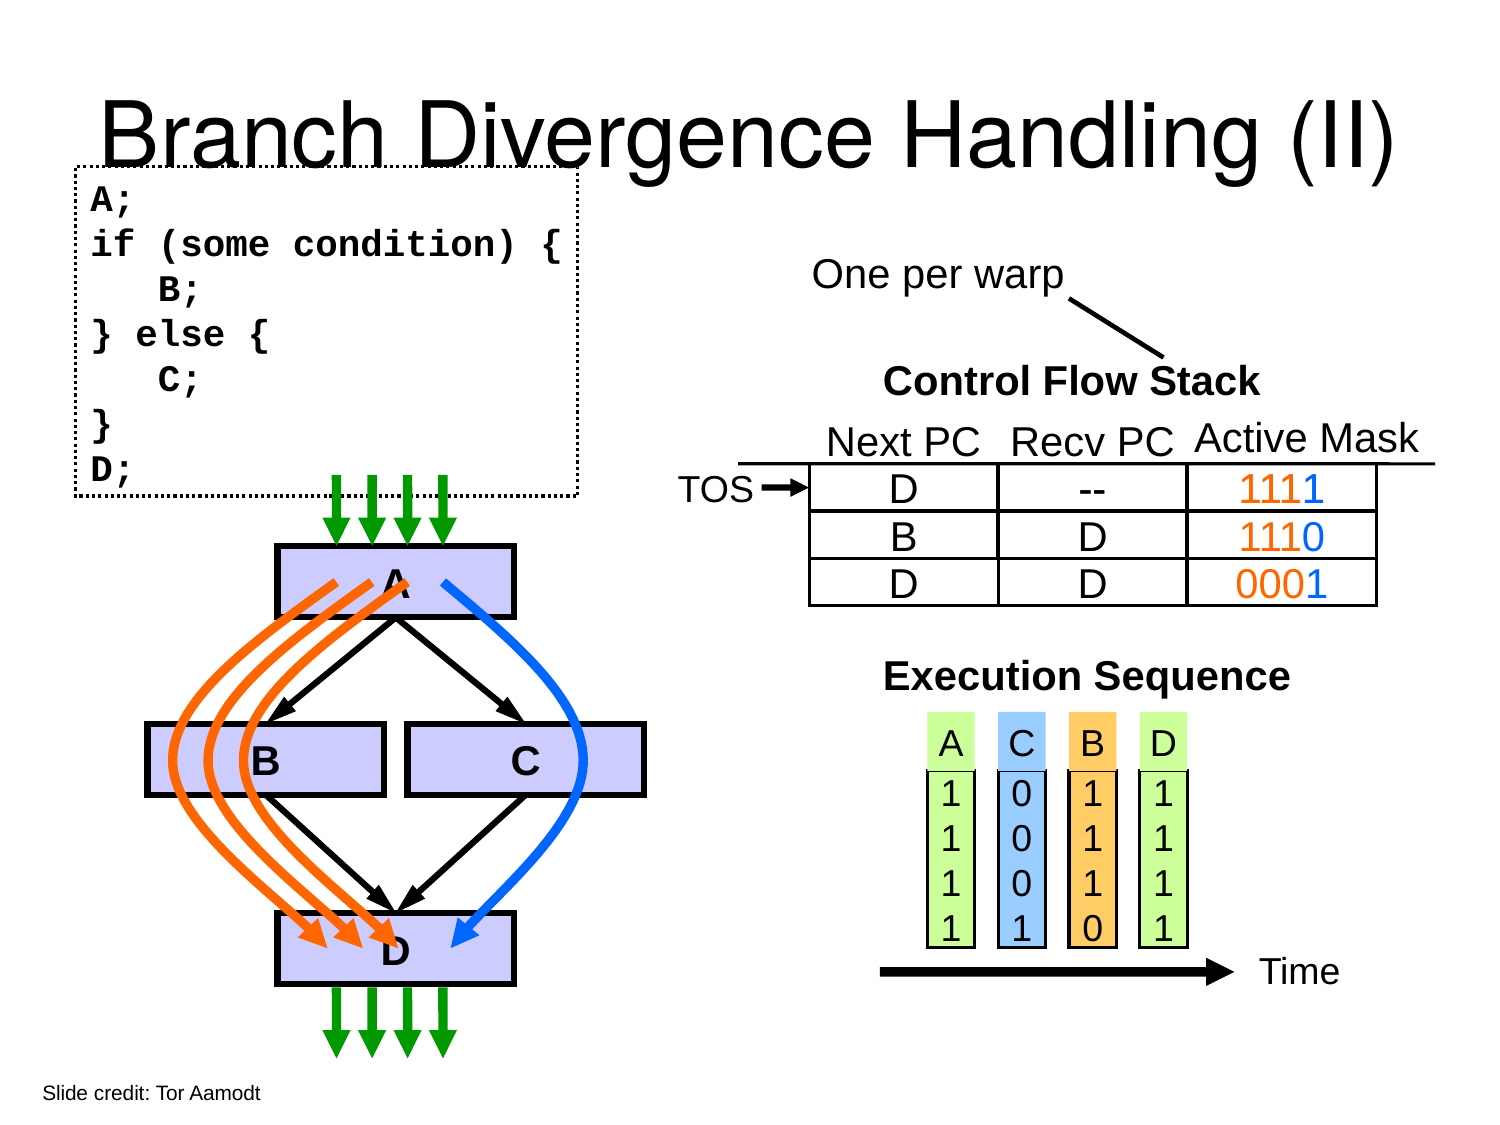

# Branch Divergence Handling (II)

A;
if (some condition) {
   B;
} else {
   C;
}
D;
One per warp

Control Flow Stack
Active Mask
Next PC
Recv PC
TOS

A
--
1111
D
--
1111

B
D
1110
A
C
D
0001
D

Execution Sequence
A
1
1
1
1
C
0
0
0
1
B
1
1
1
0
D
1
1
1
1
B
C
D
Time

Slide credit: Tor Aamodt